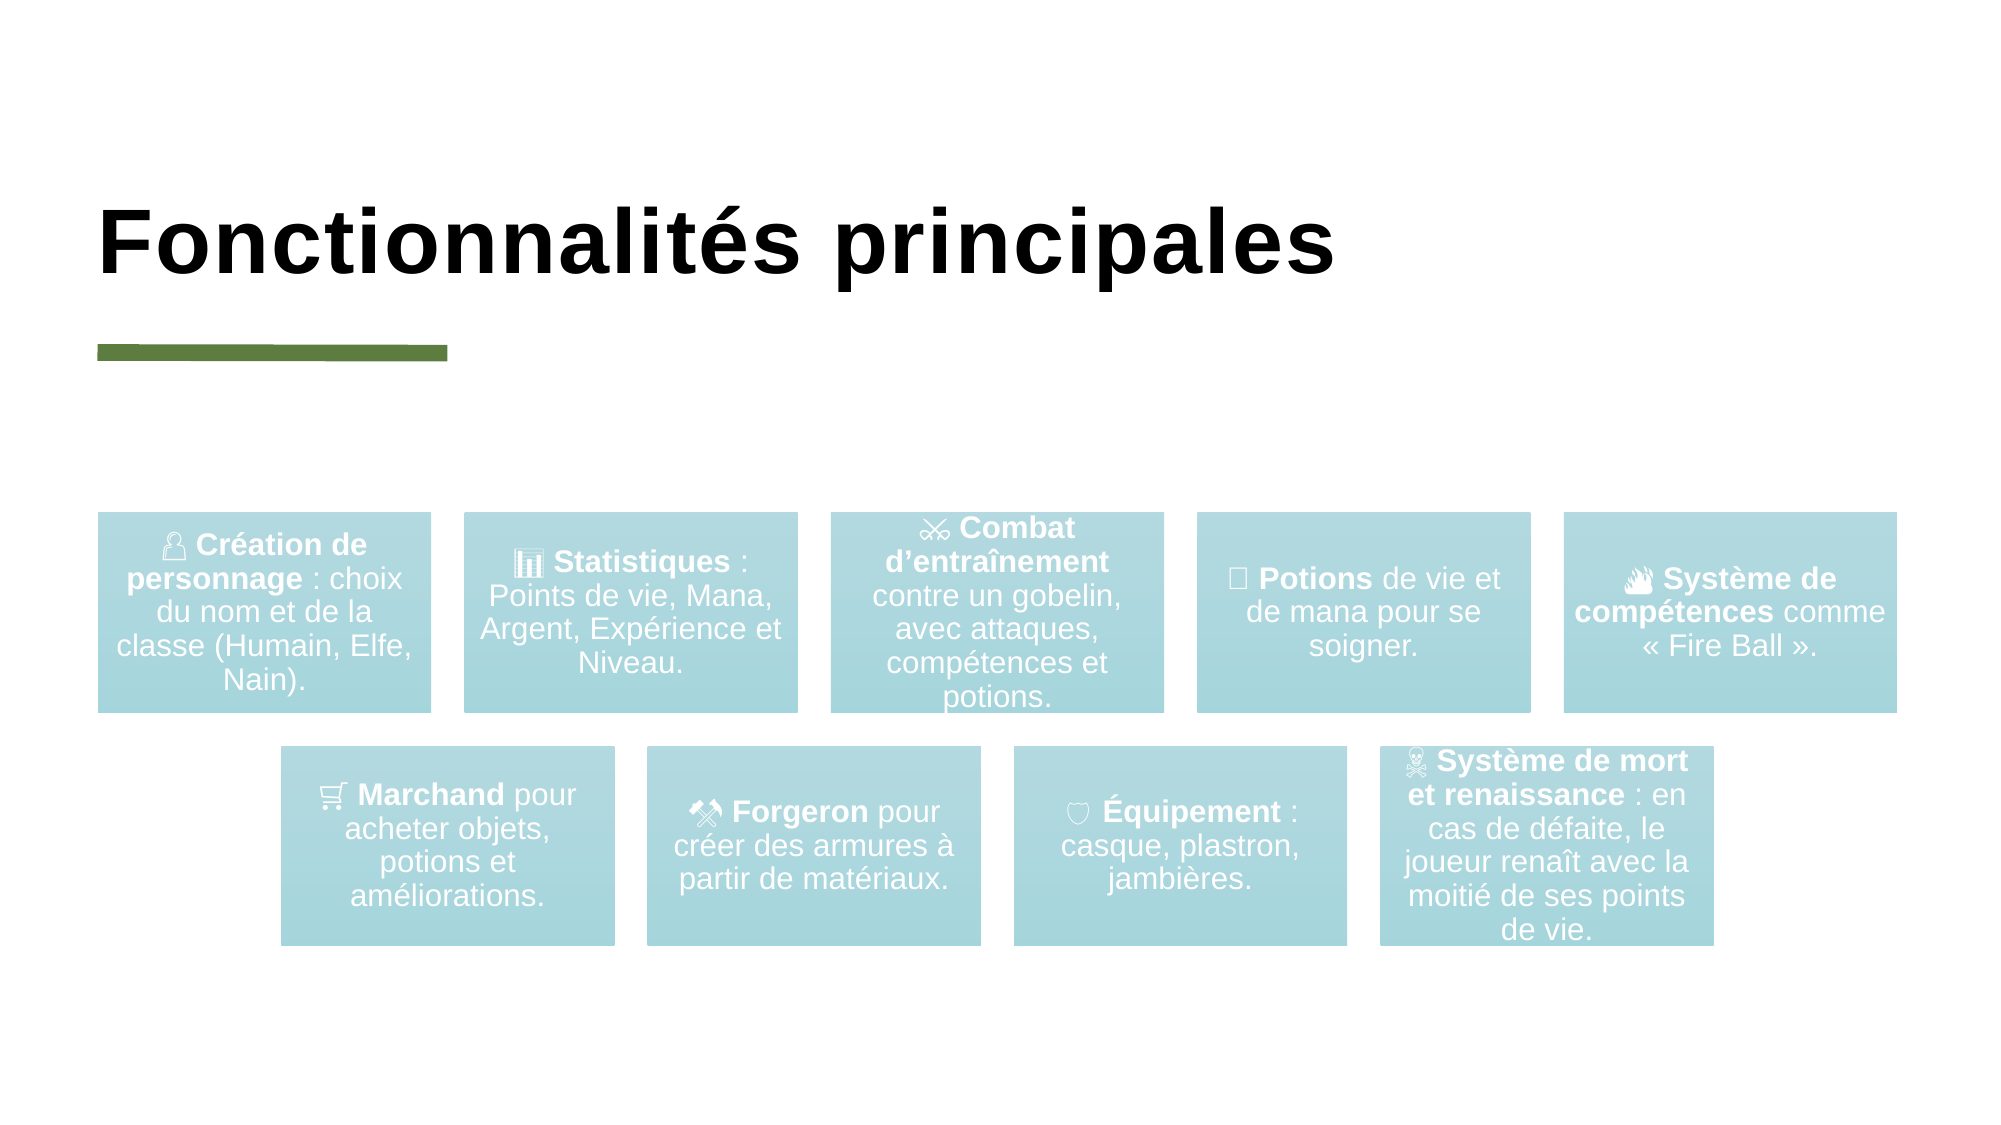

# Fonctionnalités principales
👤 Création de personnage : choix du nom et de la classe (Humain, Elfe, Nain).
📊 Statistiques : Points de vie, Mana, Argent, Expérience et Niveau.
⚔ Combat d’entraînement contre un gobelin, avec attaques, compétences et potions.
🧪 Potions de vie et de mana pour se soigner.
🔥 Système de compétences comme « Fire Ball ».
🛒 Marchand pour acheter objets, potions et améliorations.
⚒ Forgeron pour créer des armures à partir de matériaux.
🛡 Équipement : casque, plastron, jambières.
☠ Système de mort et renaissance : en cas de défaite, le joueur renaît avec la moitié de ses points de vie.